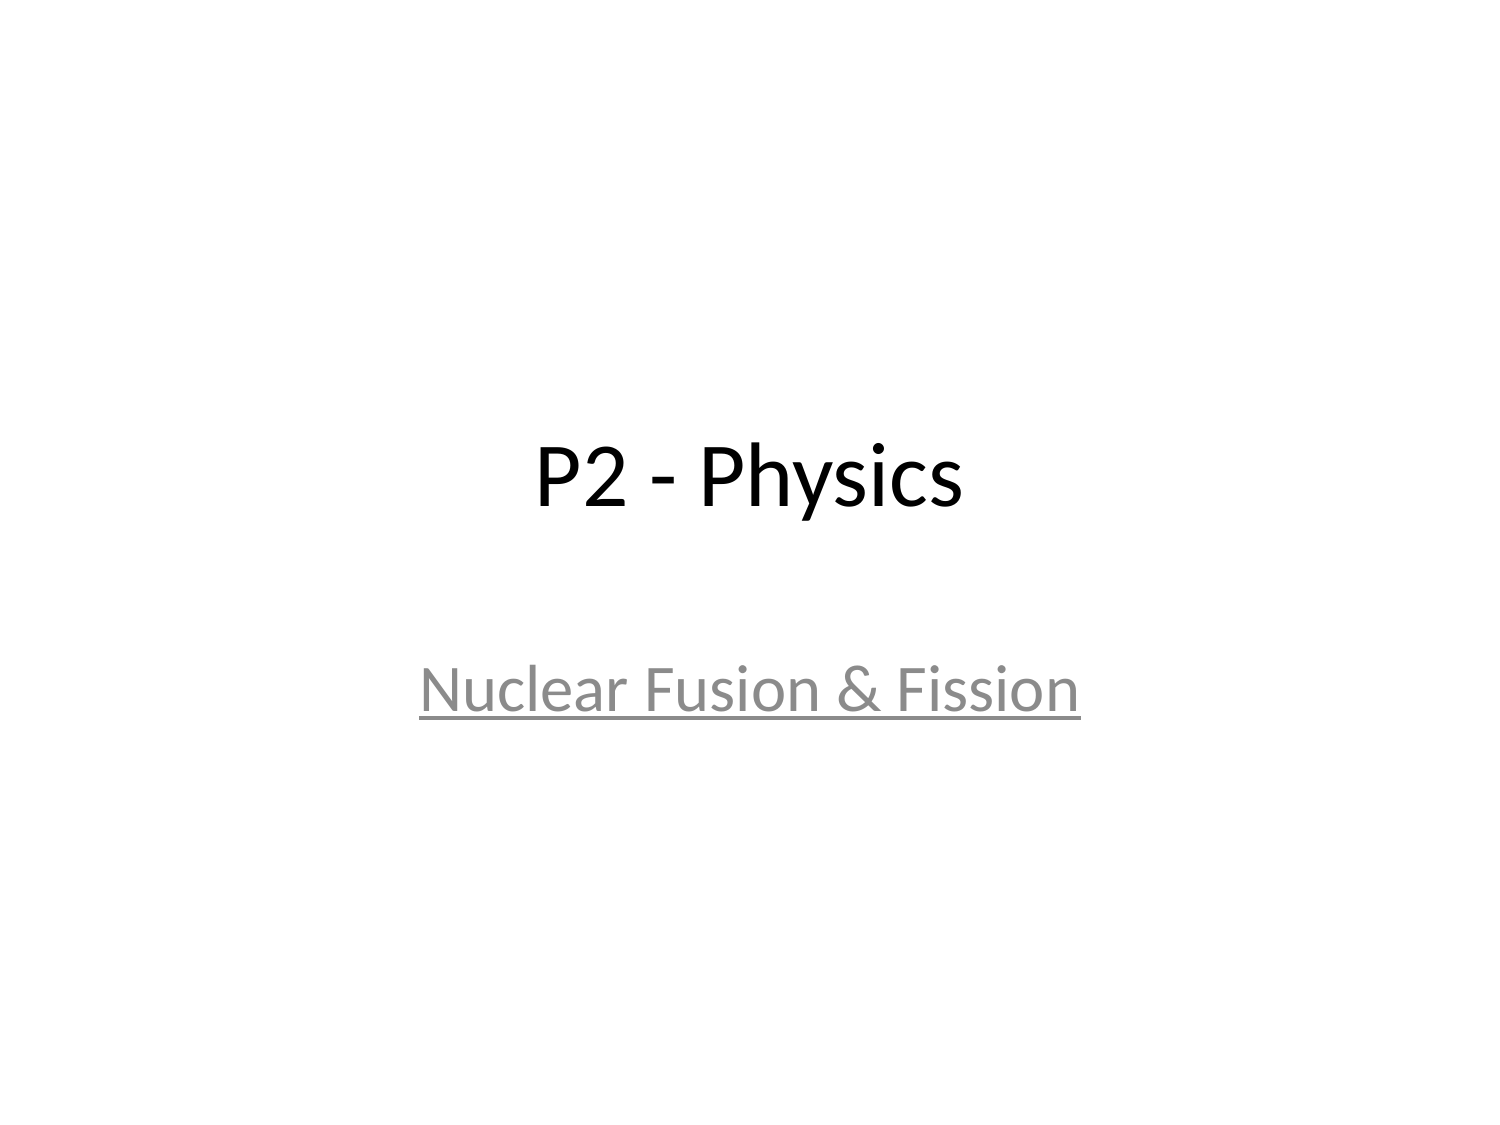

# P2 - Physics
Nuclear Fusion & Fission